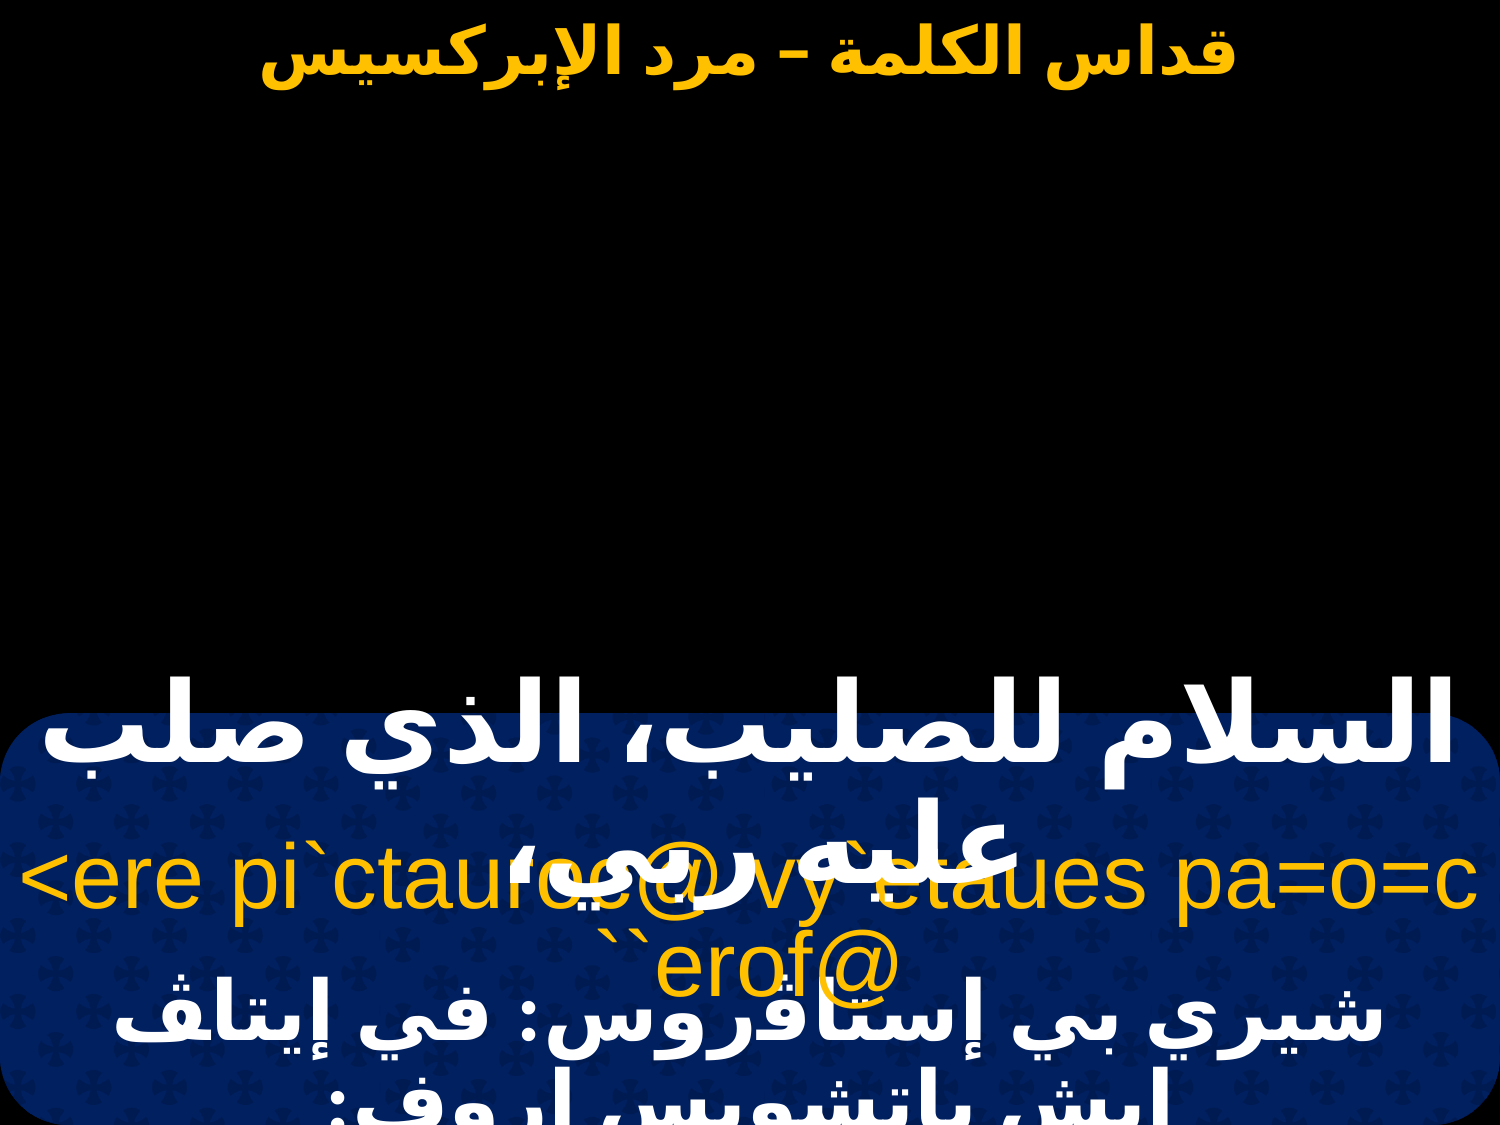

# مرد ابركسيس عيد الصليب
السلام للصليب، الذي صلب عليه ربي،
<ere pi`ctauroc@ vy`etaues pa=o=c ``erof@
شيري بي إستاﭬروس: في إيتاﭫ إيش باتشويس إروف: